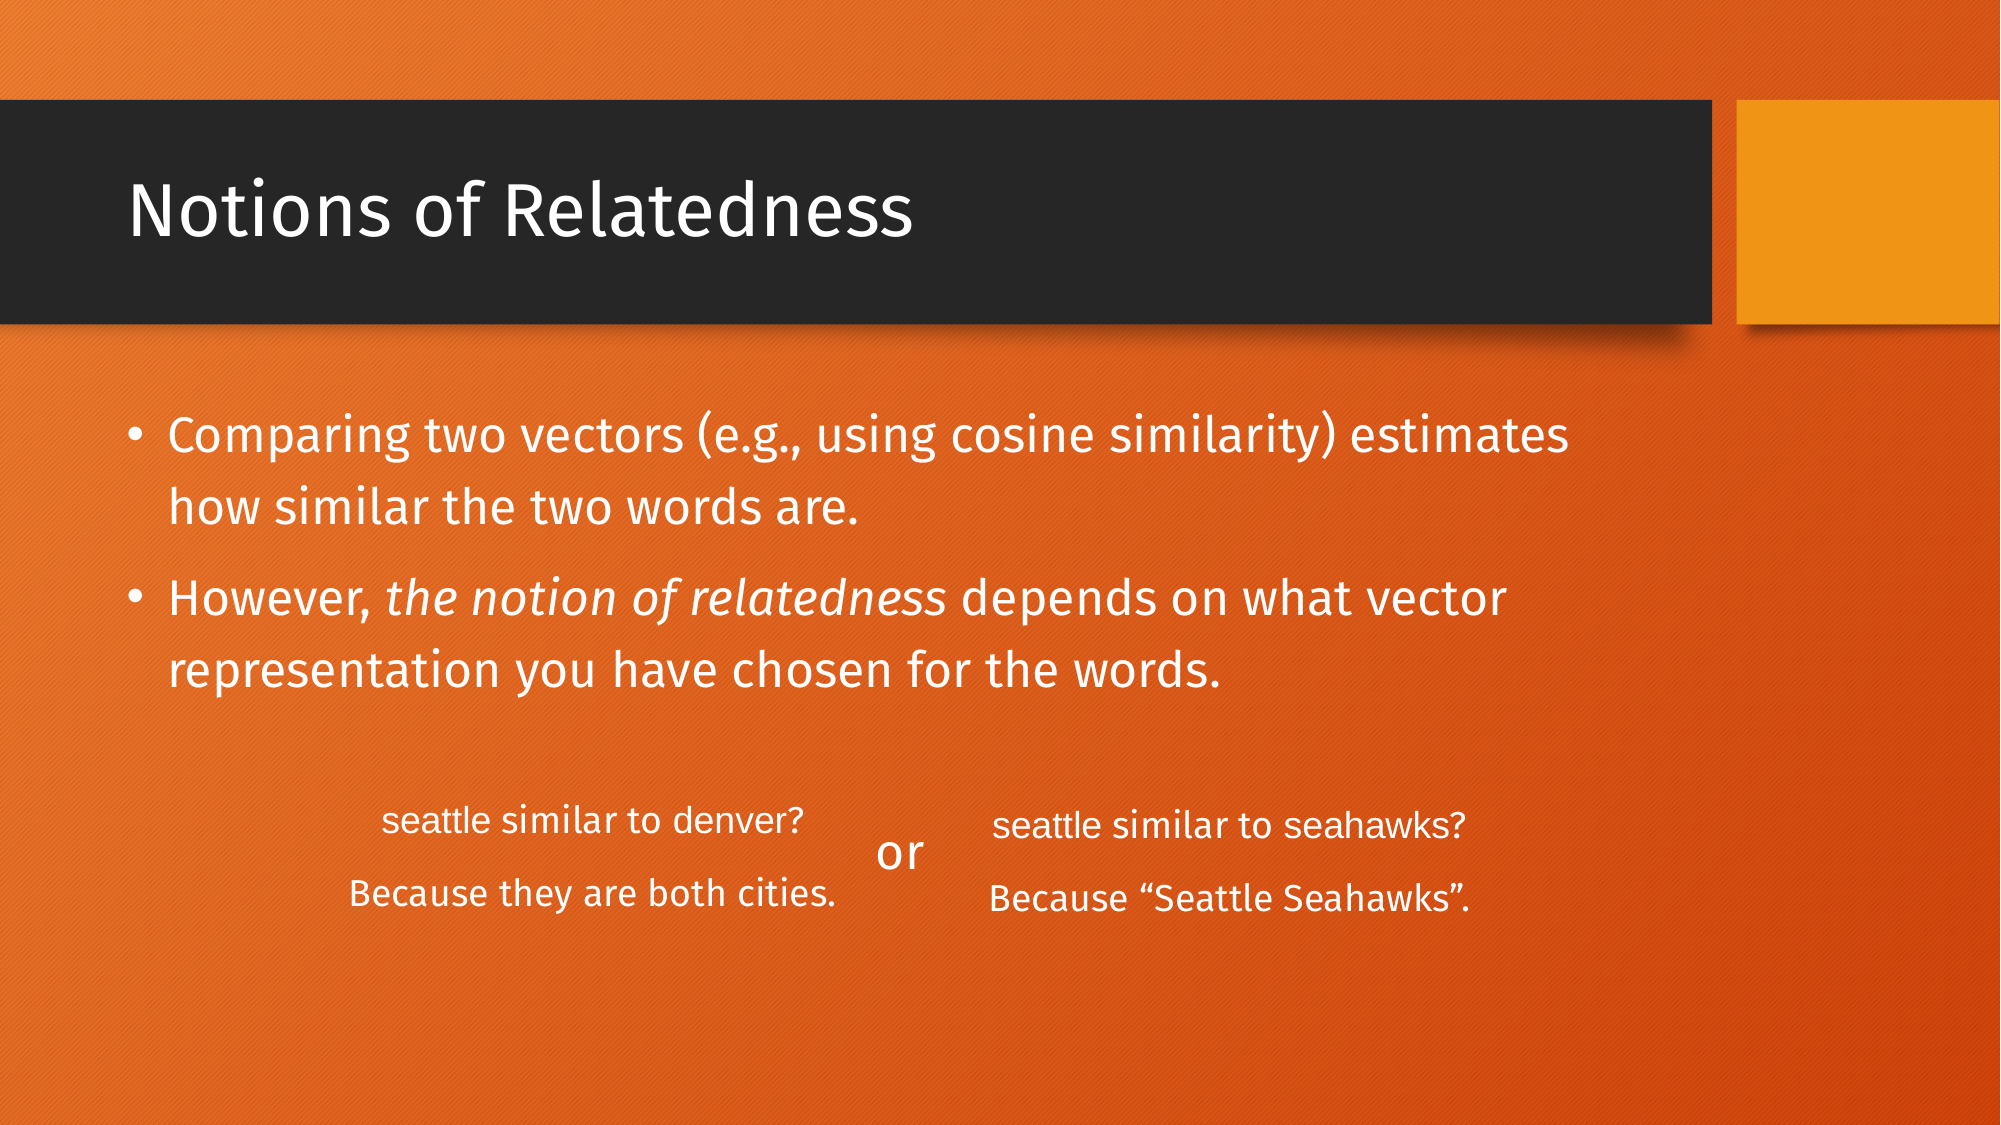

# Notions of Relatedness
Comparing two vectors (e.g., using cosine similarity) estimates how similar the two words are.
However, the notion of relatedness depends on what vector representation you have chosen for the words.

or
seattle similar to denver?
Because they are both cities.
seattle similar to seahawks?
Because “Seattle Seahawks”.